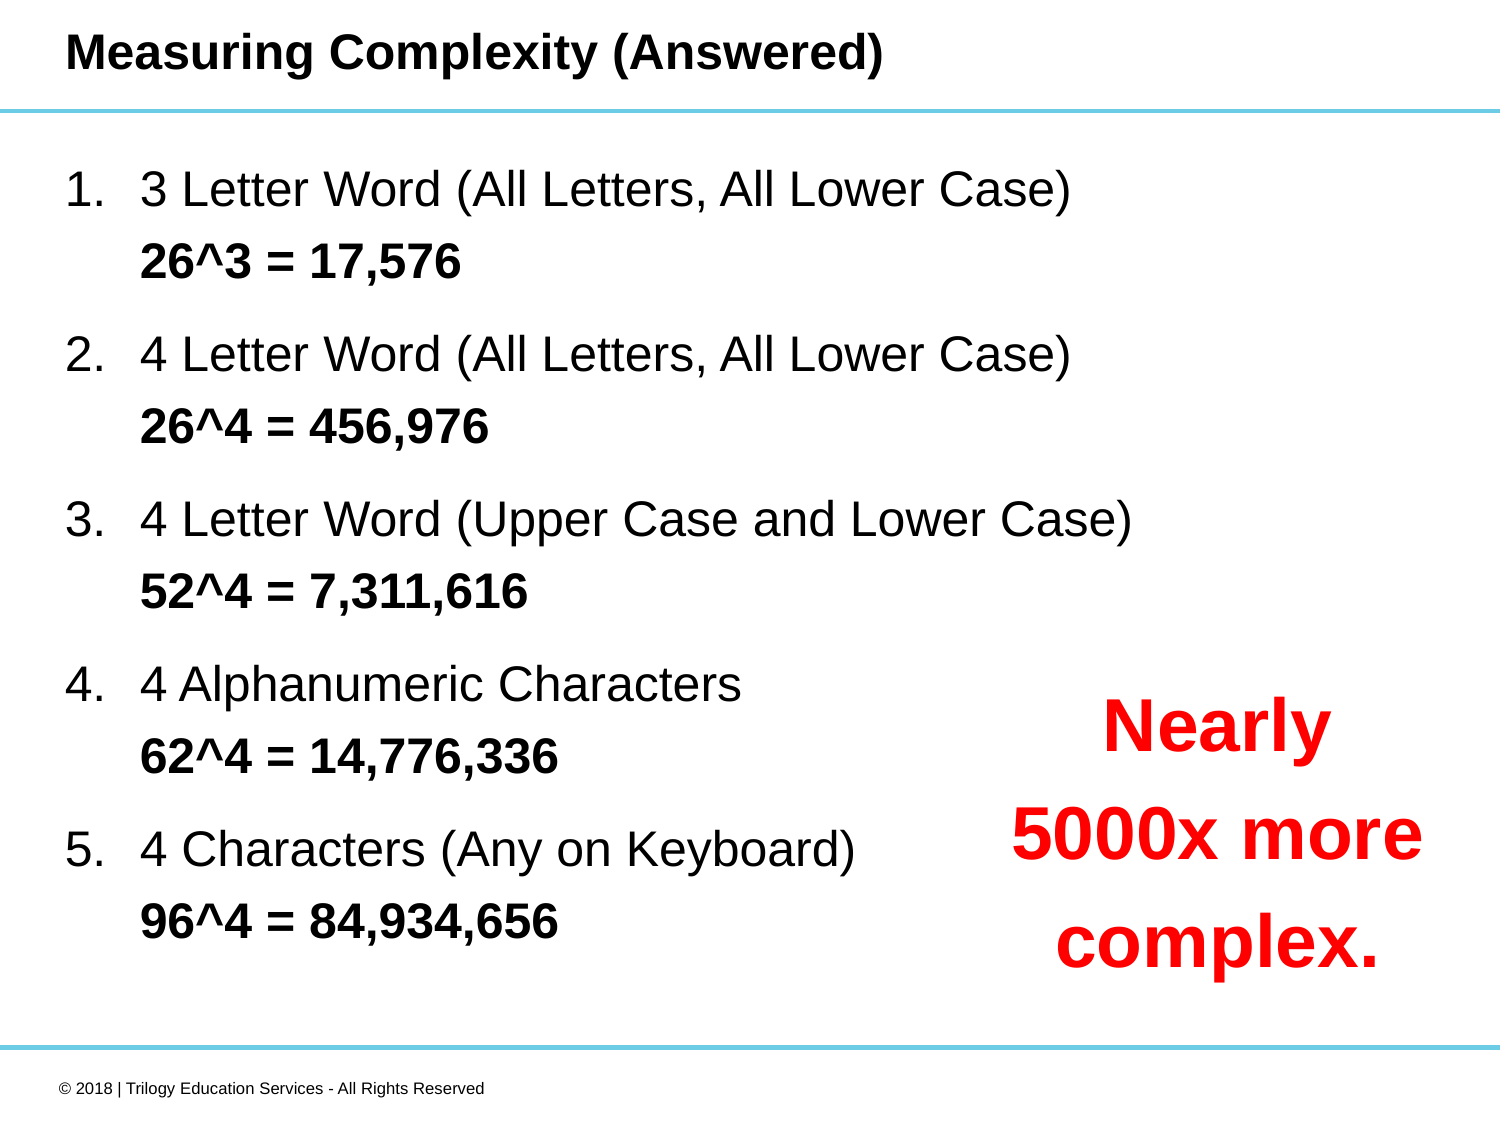

# Measuring Complexity (Answered)
3 Letter Word (All Letters, All Lower Case)
26^3 = 17,576
4 Letter Word (All Letters, All Lower Case)
26^4 = 456,976
4 Letter Word (Upper Case and Lower Case)
52^4 = 7,311,616
4 Alphanumeric Characters
62^4 = 14,776,336
4 Characters (Any on Keyboard)
96^4 = 84,934,656

Nearly 5000x more complex.